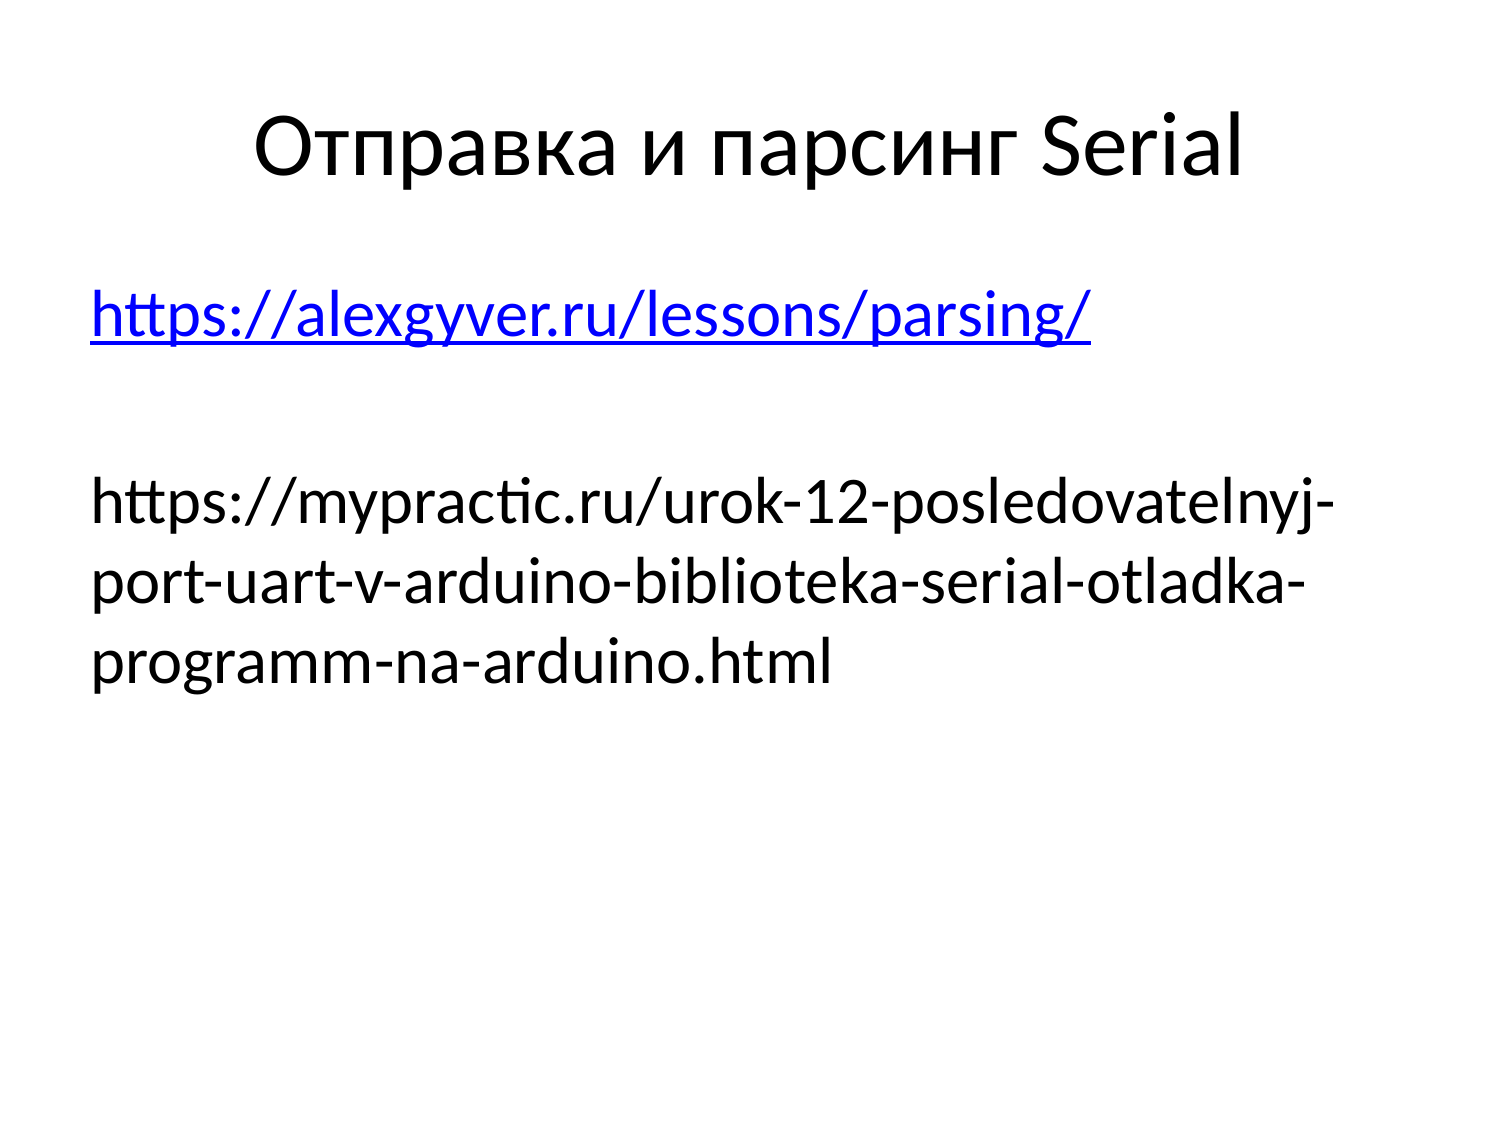

# Отправка и парсинг Serial
https://alexgyver.ru/lessons/parsing/

https://mypractic.ru/urok-12-posledovatelnyj-port-uart-v-arduino-biblioteka-serial-otladka-programm-na-arduino.html